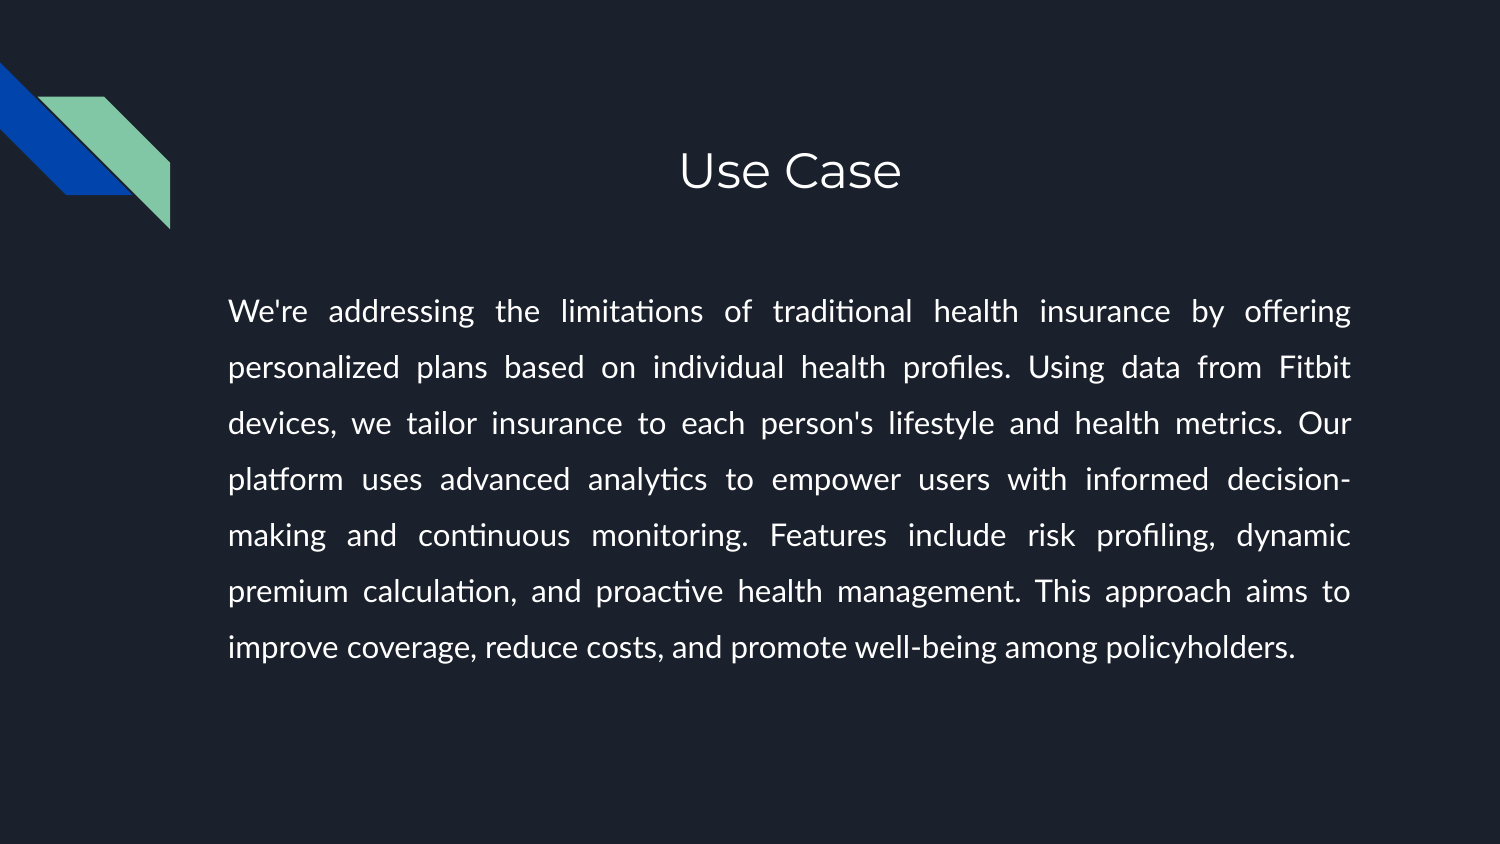

# Use Case
We're addressing the limitations of traditional health insurance by offering personalized plans based on individual health profiles. Using data from Fitbit devices, we tailor insurance to each person's lifestyle and health metrics. Our platform uses advanced analytics to empower users with informed decision-making and continuous monitoring. Features include risk profiling, dynamic premium calculation, and proactive health management. This approach aims to improve coverage, reduce costs, and promote well-being among policyholders.